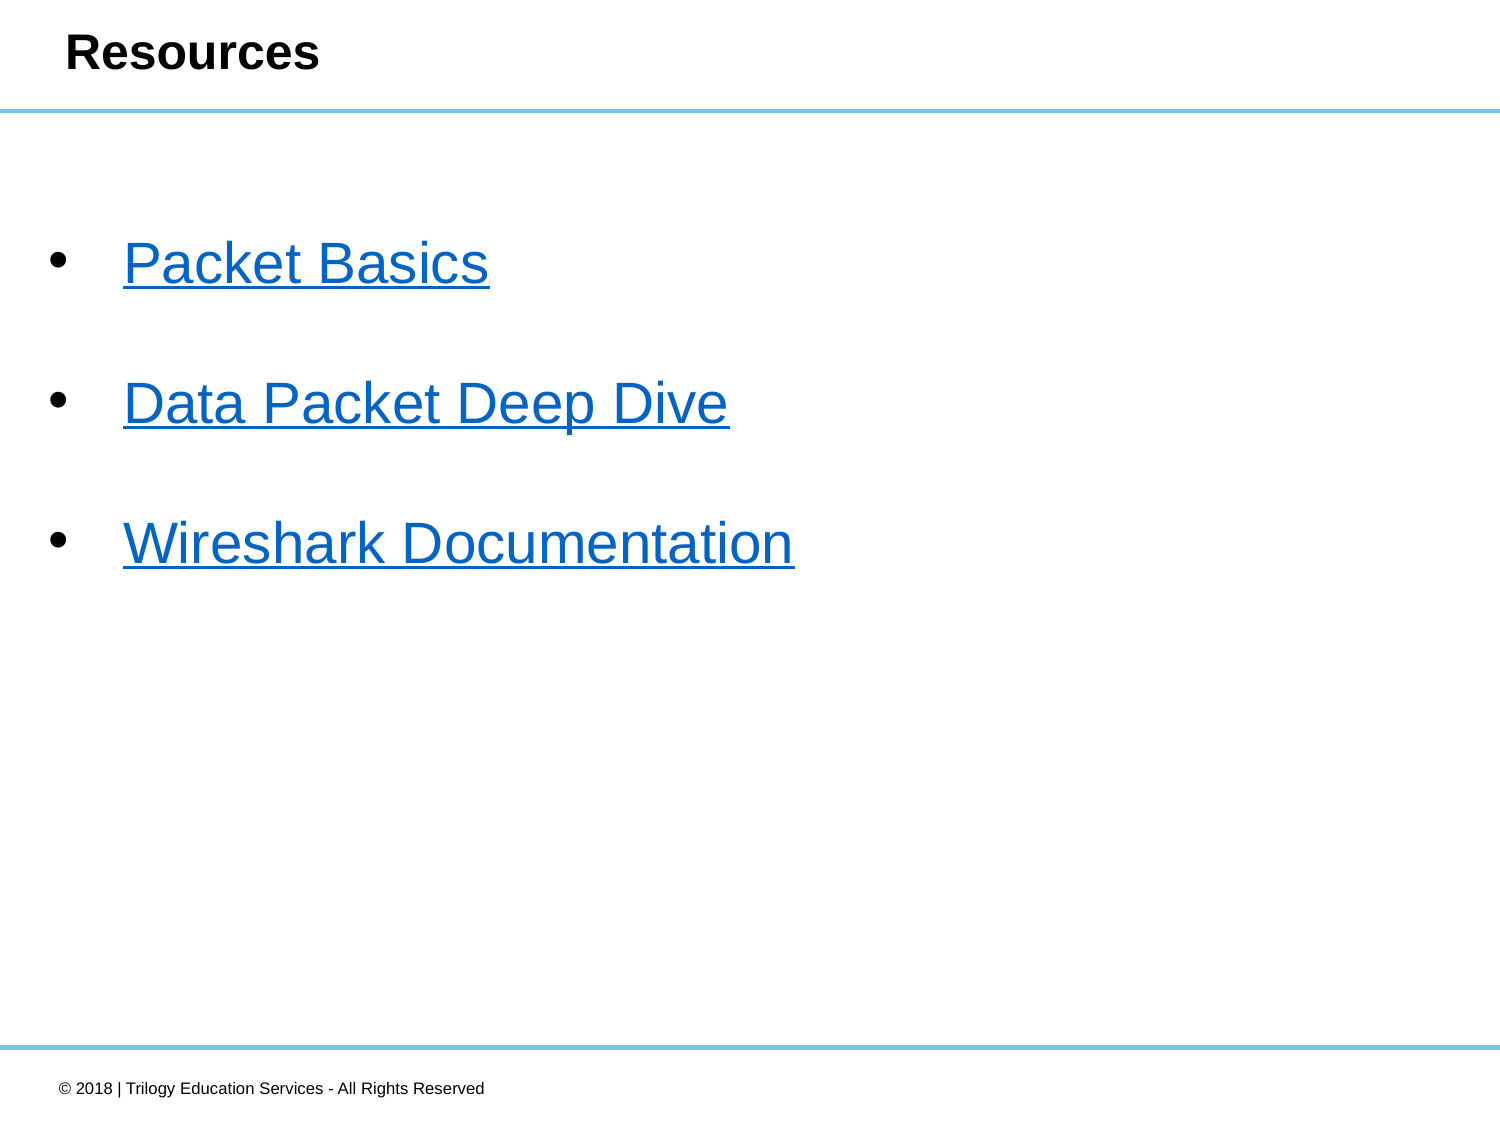

# Resources

Packet Basics

Data Packet Deep Dive

Wireshark Documentation